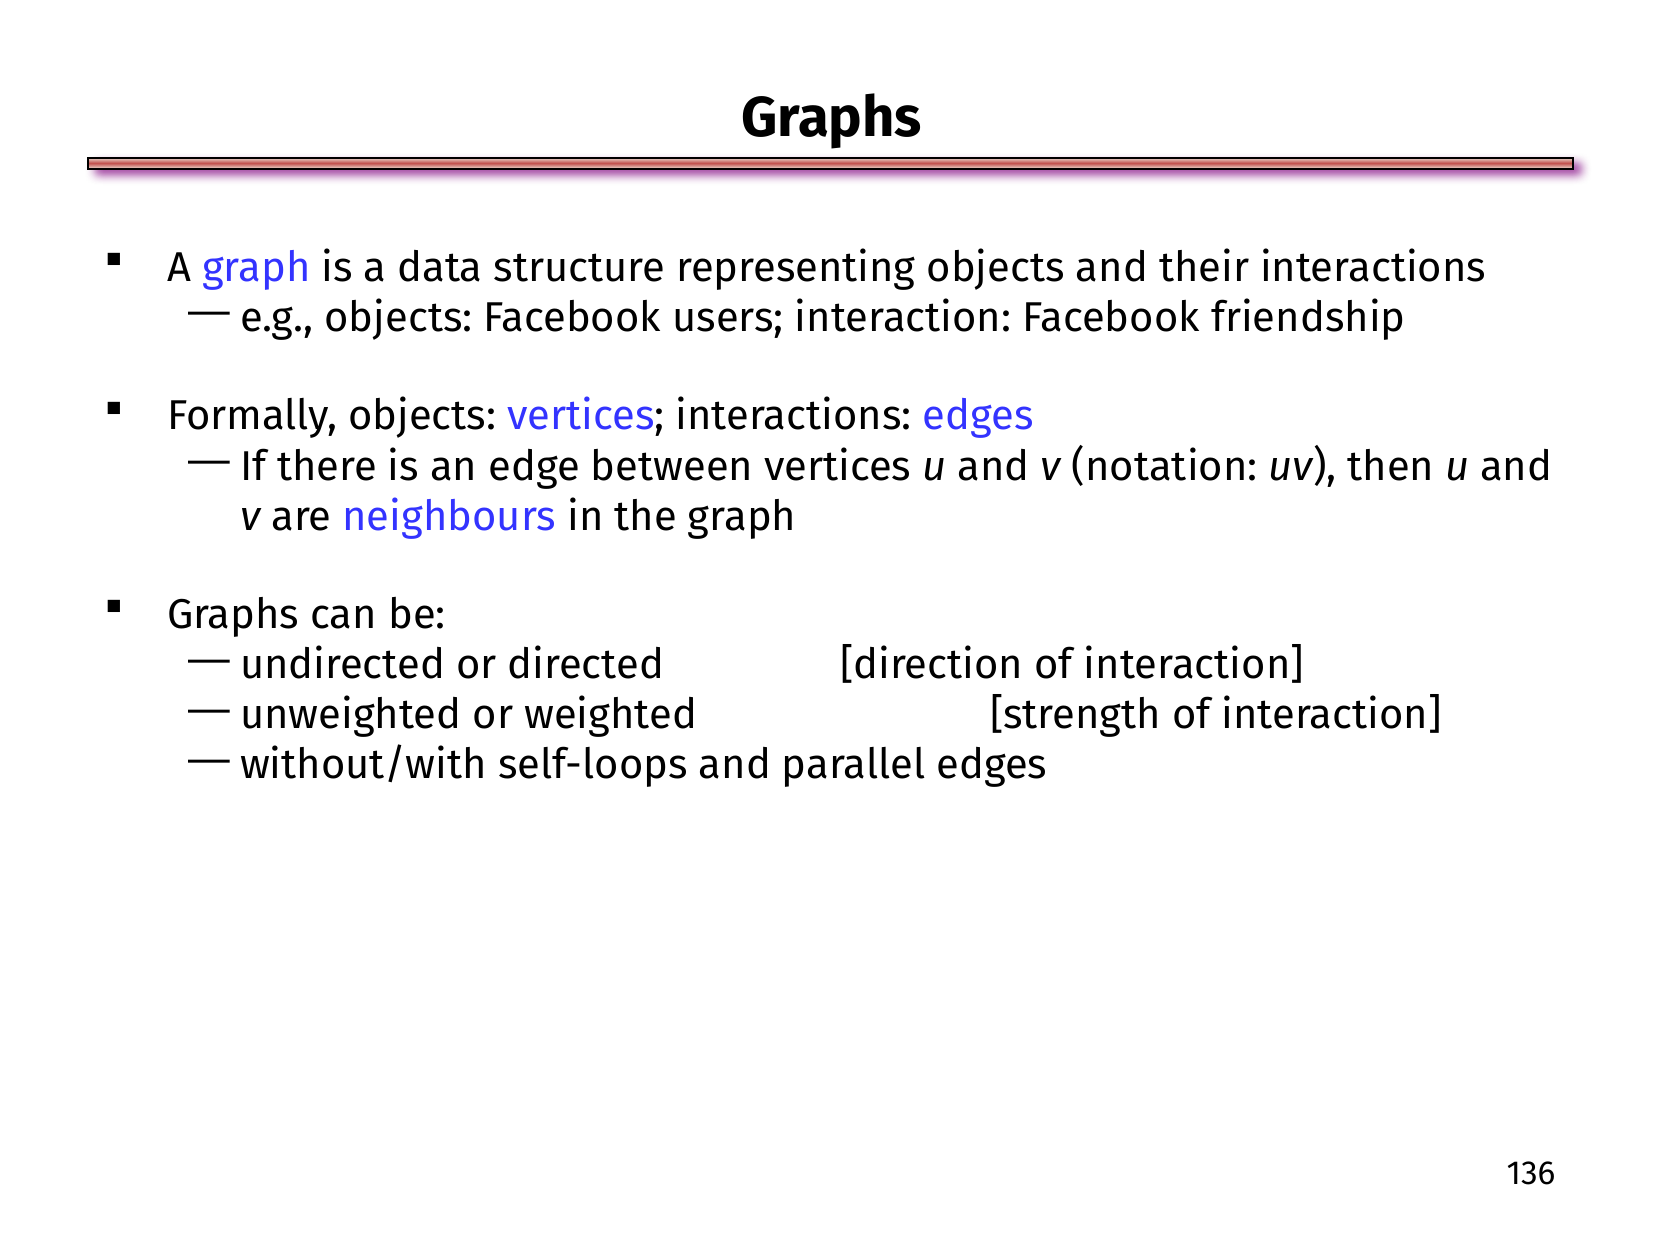

Graphs

A graph is a data structure representing objects and their interactions
e.g., objects: Facebook users; interaction: Facebook friendship

Formally, objects: vertices; interactions: edges
If there is an edge between vertices u and v (notation: uv), then u and v are neighbours in the graph

Graphs can be:
undirected or directed		[direction of interaction]
unweighted or weighted		[strength of interaction]
without/with self-loops and parallel edges
136